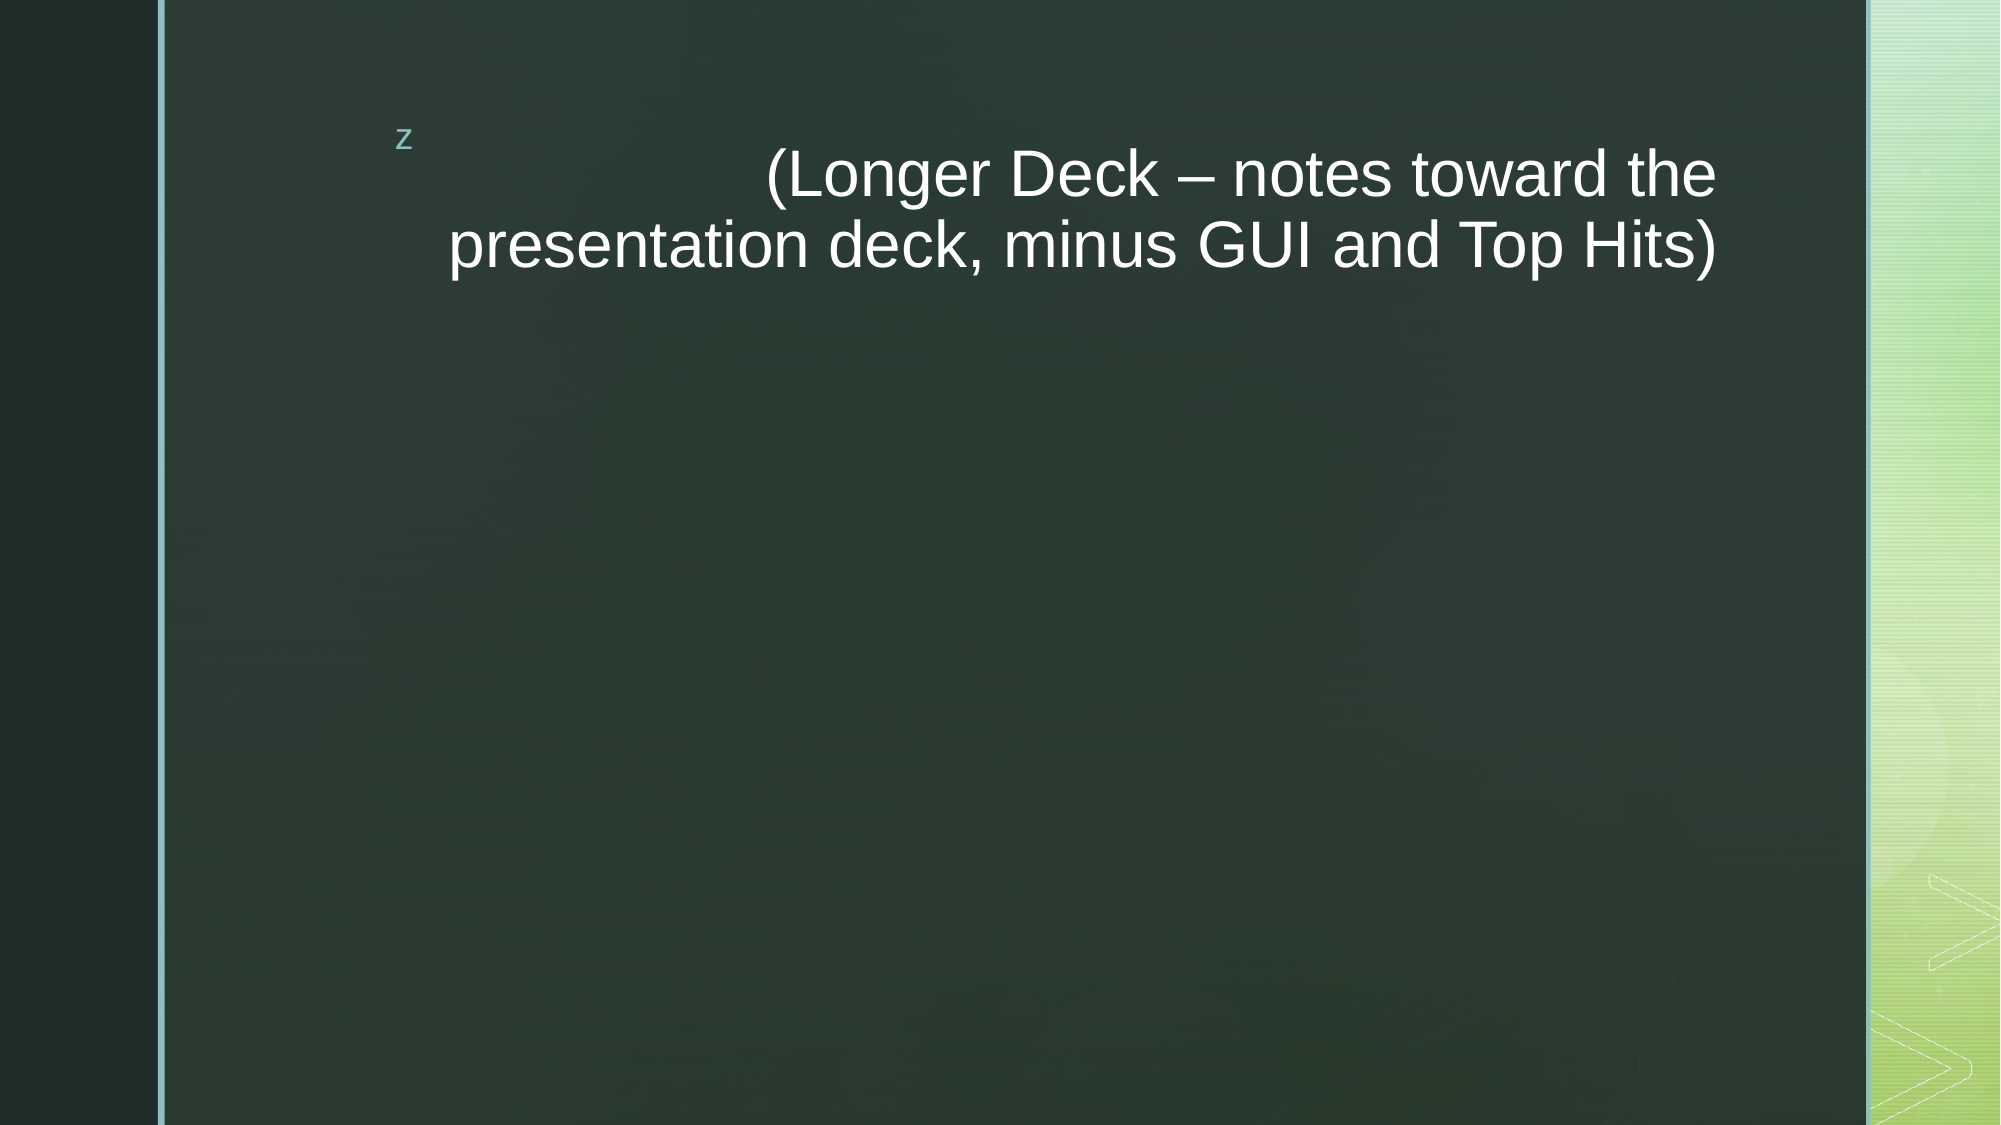

# (Longer Deck – notes toward the presentation deck, minus GUI and Top Hits)